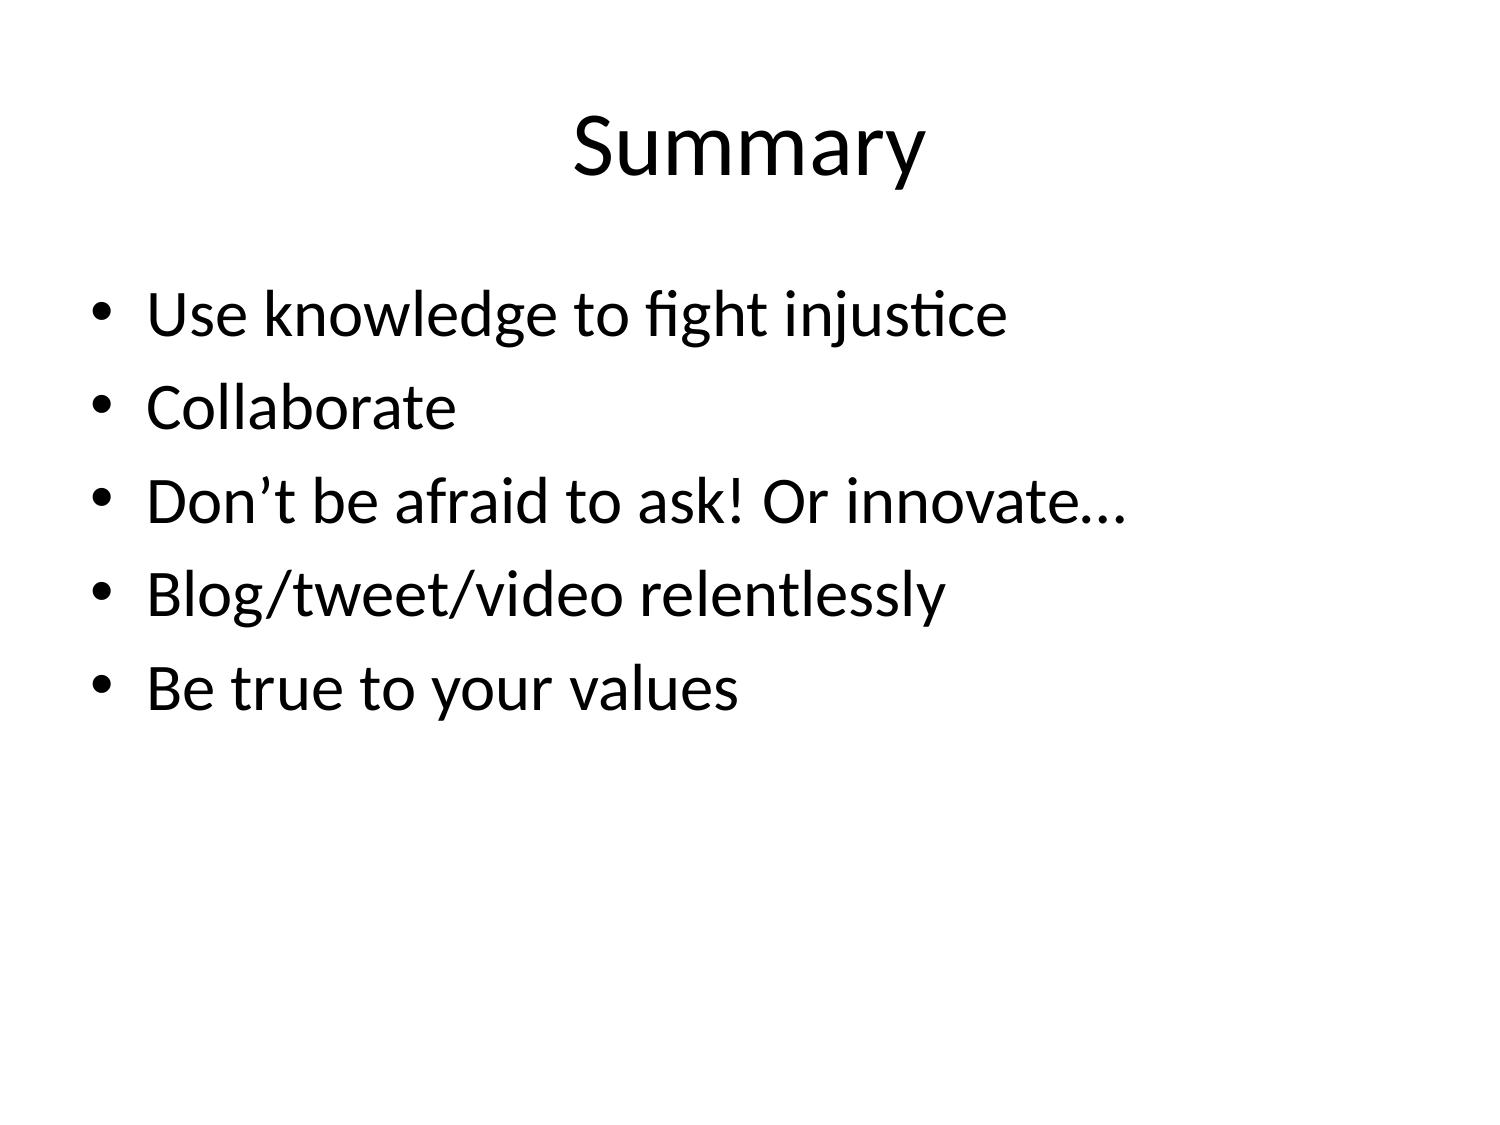

# Summary
Use knowledge to fight injustice
Collaborate
Don’t be afraid to ask! Or innovate…
Blog/tweet/video relentlessly
Be true to your values